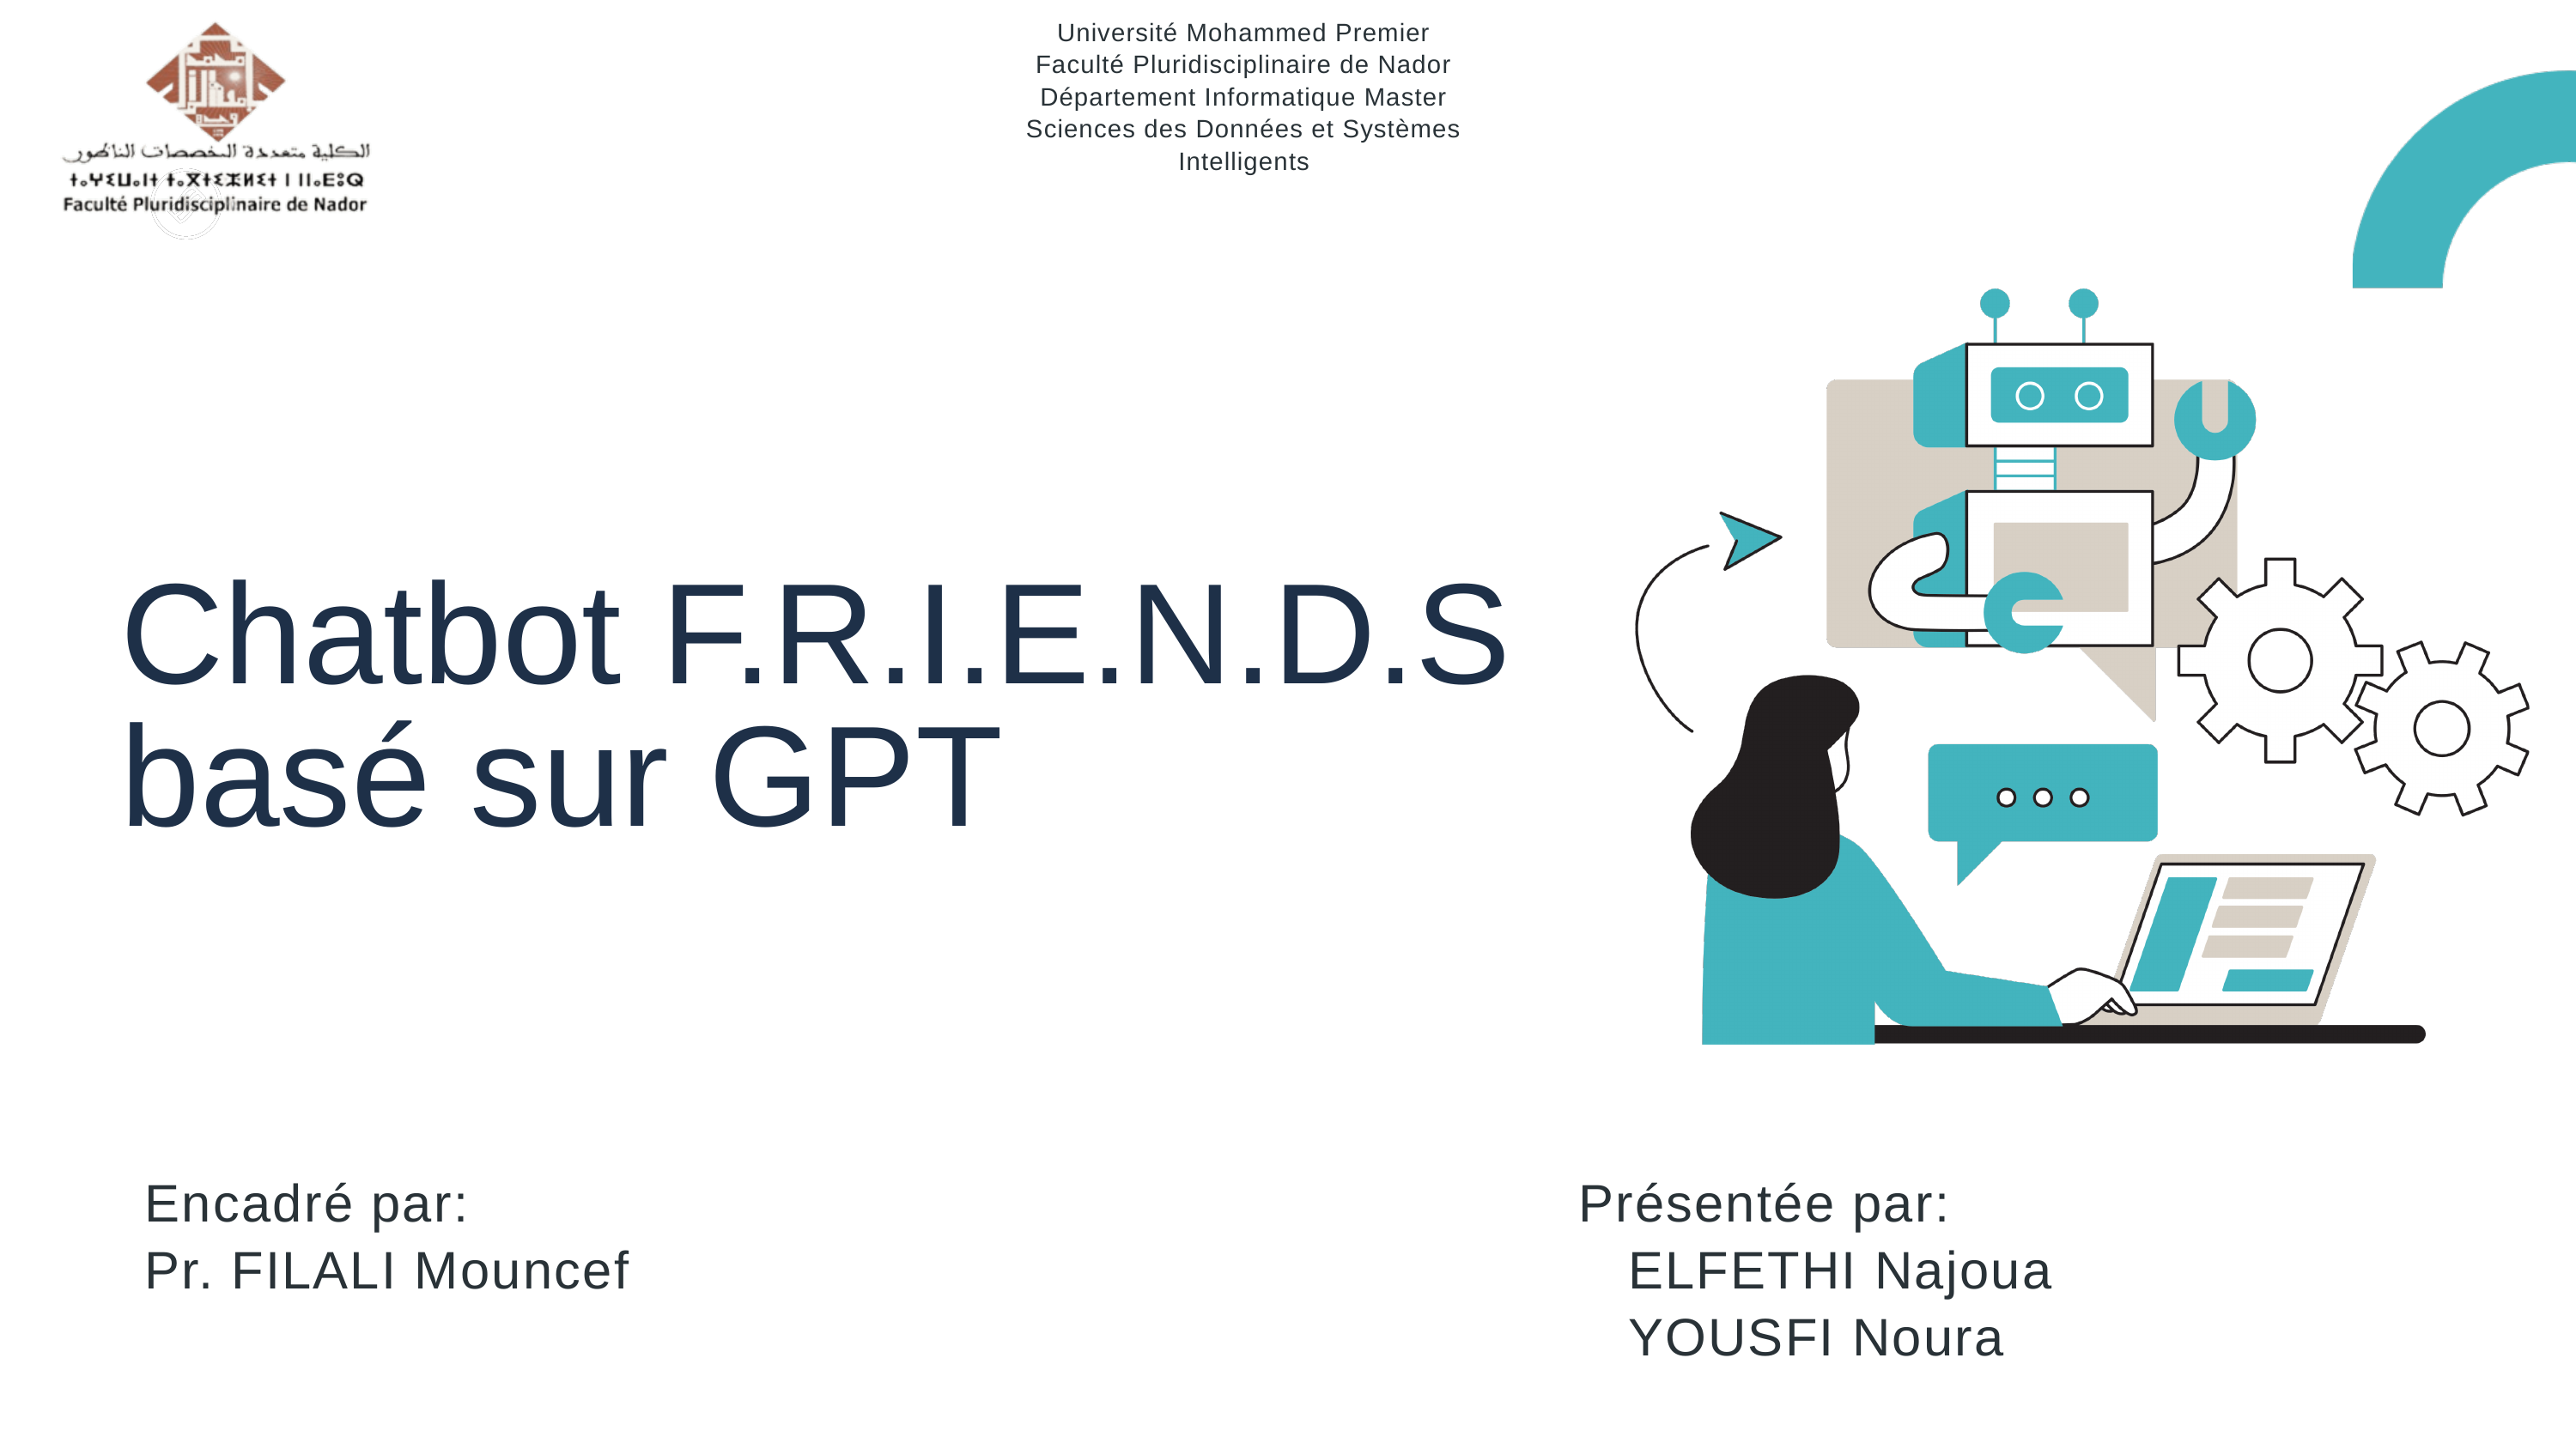

Université Mohammed Premier Faculté Pluridisciplinaire de Nador Département Informatique Master Sciences des Données et Systèmes Intelligents

INFOGRAPHIC

Chatbot F.R.I.E.N.D.S basé sur GPT
Encadré par:
Pr. FILALI Mouncef
      Présentée par:
         ELFETHI Najoua
         YOUSFI Noura